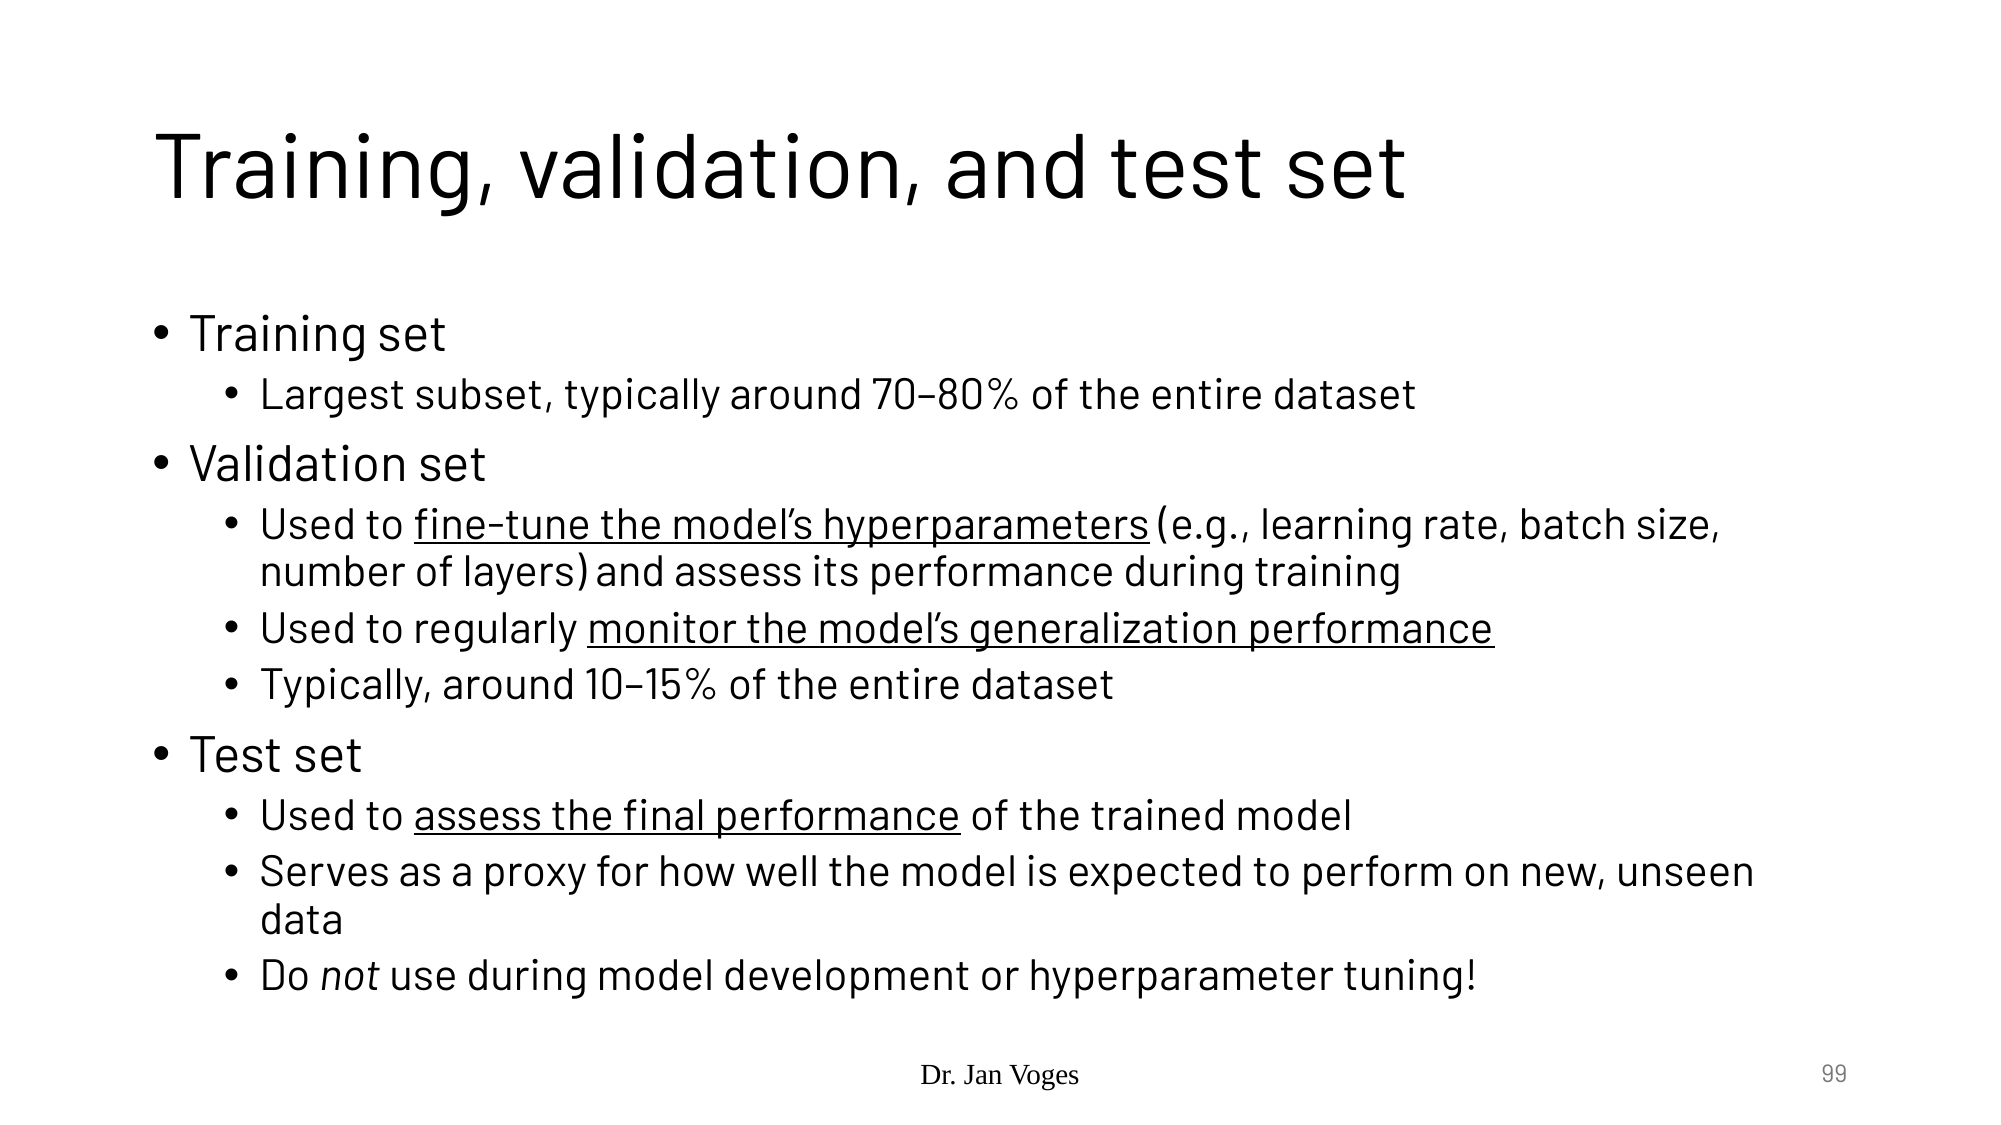

# Training, validation, and test set
Training set
Largest subset, typically around 70–80% of the entire dataset
Validation set
Used to fine-tune the model’s hyperparameters (e.g., learning rate, batch size, number of layers) and assess its performance during training
Used to regularly monitor the model’s generalization performance
Typically, around 10–15% of the entire dataset
Test set
Used to assess the final performance of the trained model
Serves as a proxy for how well the model is expected to perform on new, unseen data
Do not use during model development or hyperparameter tuning!
Dr. Jan Voges
99